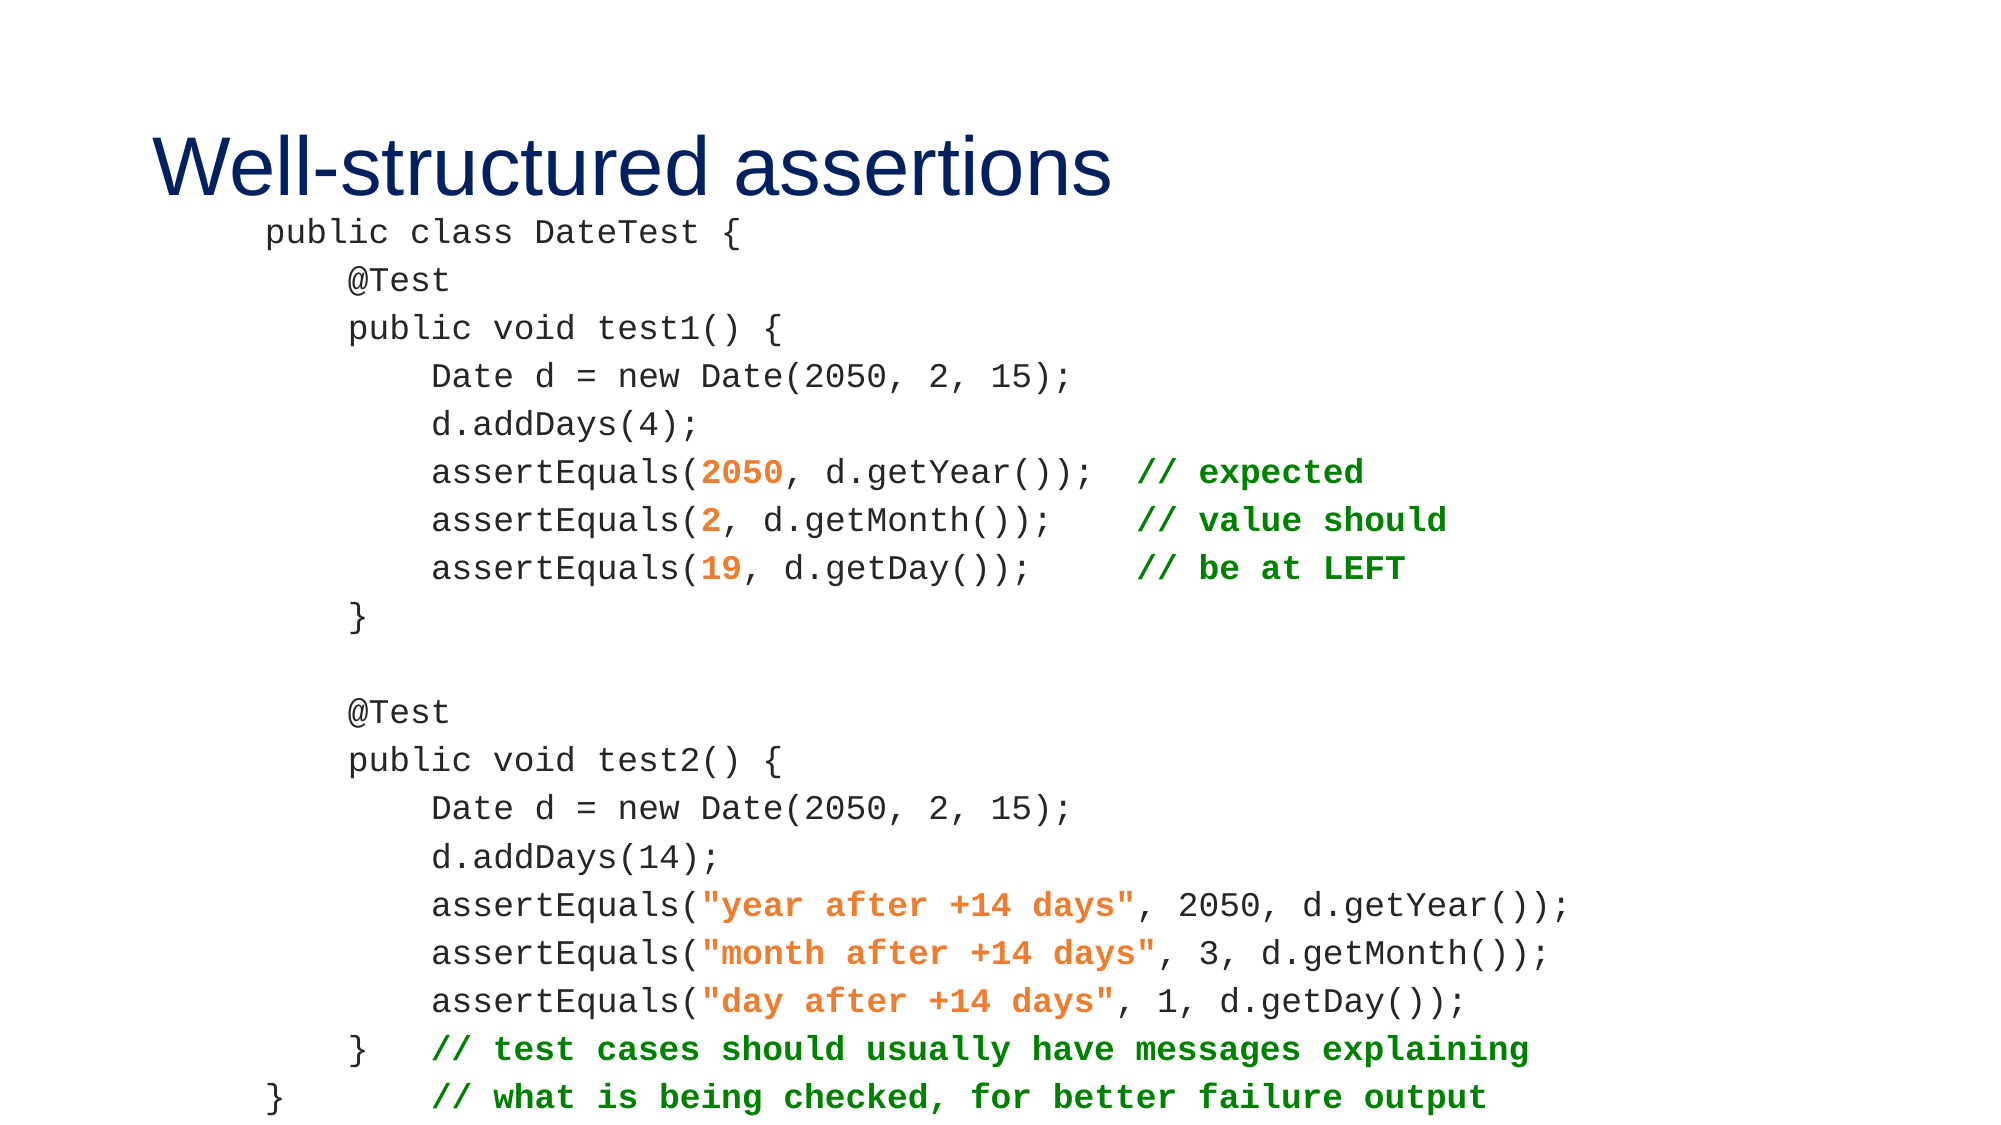

# Well-structured assertions
public class DateTest {
    @Test
    public void test1() {
        Date d = new Date(2050, 2, 15);
        d.addDays(4);
        assertEquals(2050, d.getYear());  // expected
        assertEquals(2, d.getMonth());    // value should
        assertEquals(19, d.getDay());     // be at LEFT
    }

    @Test
    public void test2() {
        Date d = new Date(2050, 2, 15);
        d.addDays(14);
        assertEquals("year after +14 days", 2050, d.getYear());
        assertEquals("month after +14 days", 3, d.getMonth());
        assertEquals("day after +14 days", 1, d.getDay());
    }   // test cases should usually have messages explaining
}       // what is being checked, for better failure output